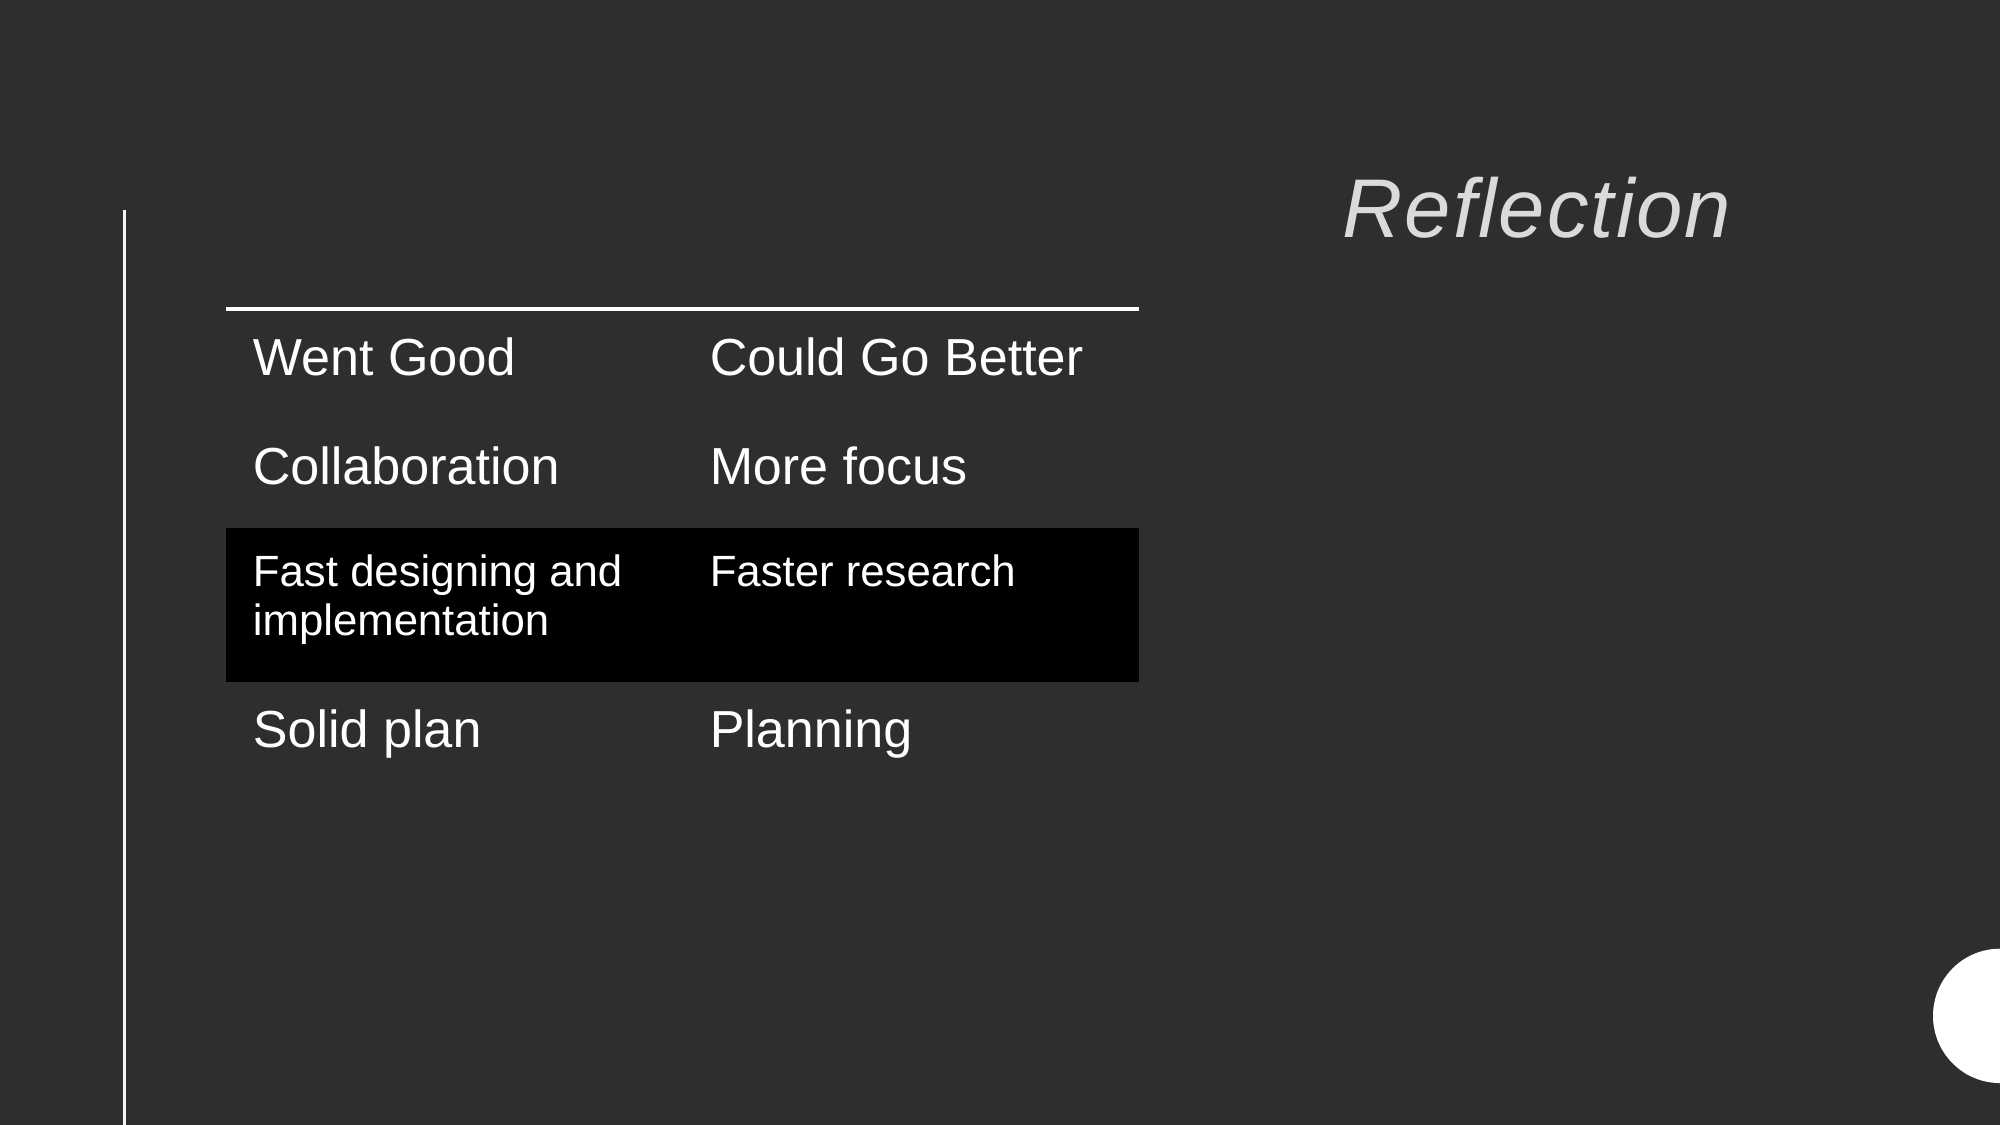

# Reflection
| Went Good | Could Go Better |
| --- | --- |
| Collaboration | More focus |
| Fast designing and implementation | Faster research |
| Solid plan | Planning |